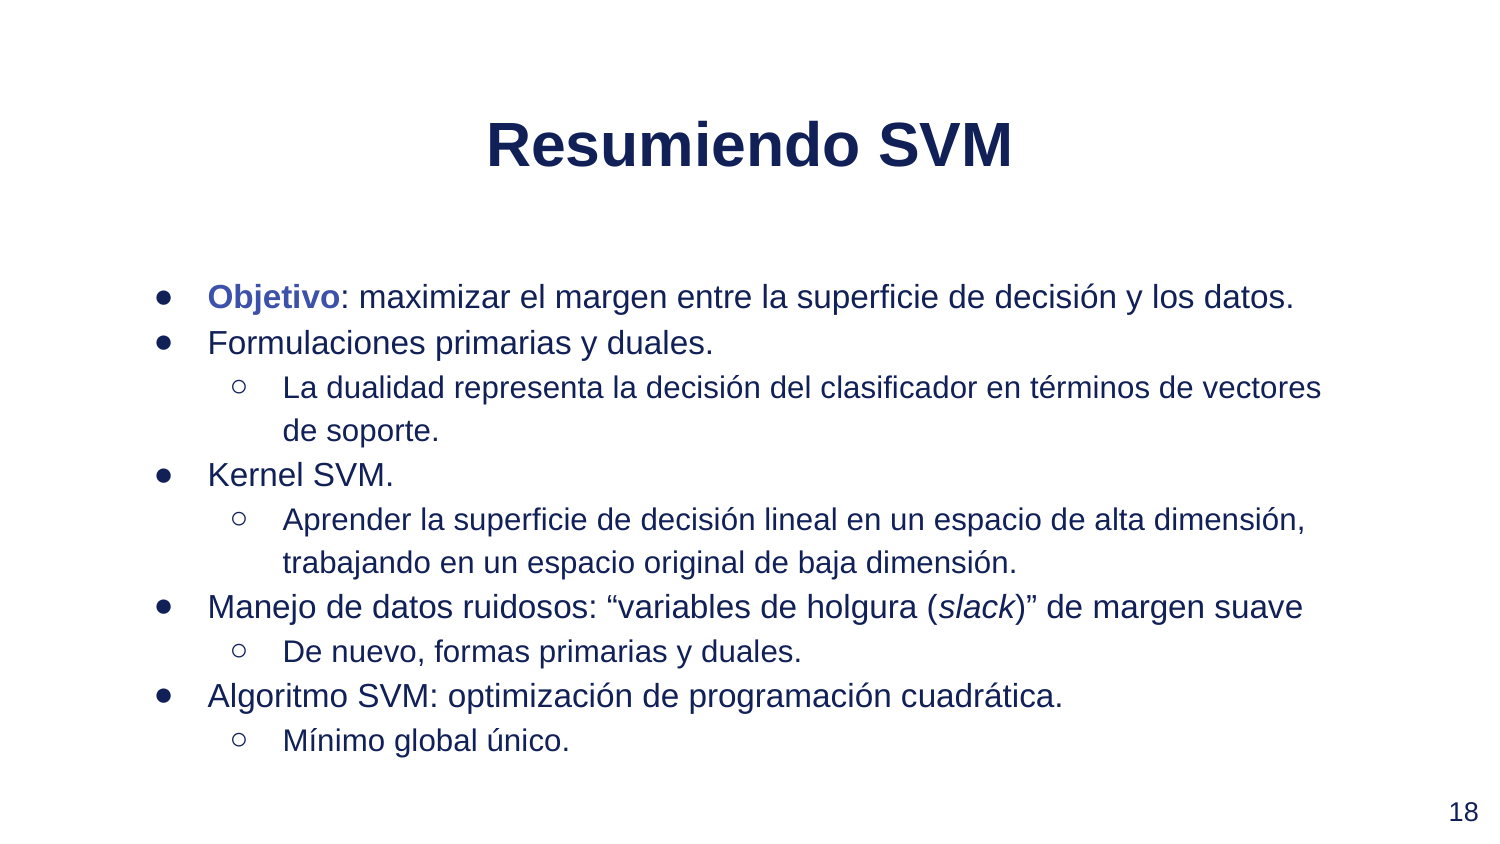

Resumiendo SVM
Objetivo: maximizar el margen entre la superficie de decisión y los datos.
Formulaciones primarias y duales.
La dualidad representa la decisión del clasificador en términos de vectores de soporte.
Kernel SVM.
Aprender la superficie de decisión lineal en un espacio de alta dimensión, trabajando en un espacio original de baja dimensión.
Manejo de datos ruidosos: “variables de holgura (slack)” de margen suave
De nuevo, formas primarias y duales.
Algoritmo SVM: optimización de programación cuadrática.
Mínimo global único.
18